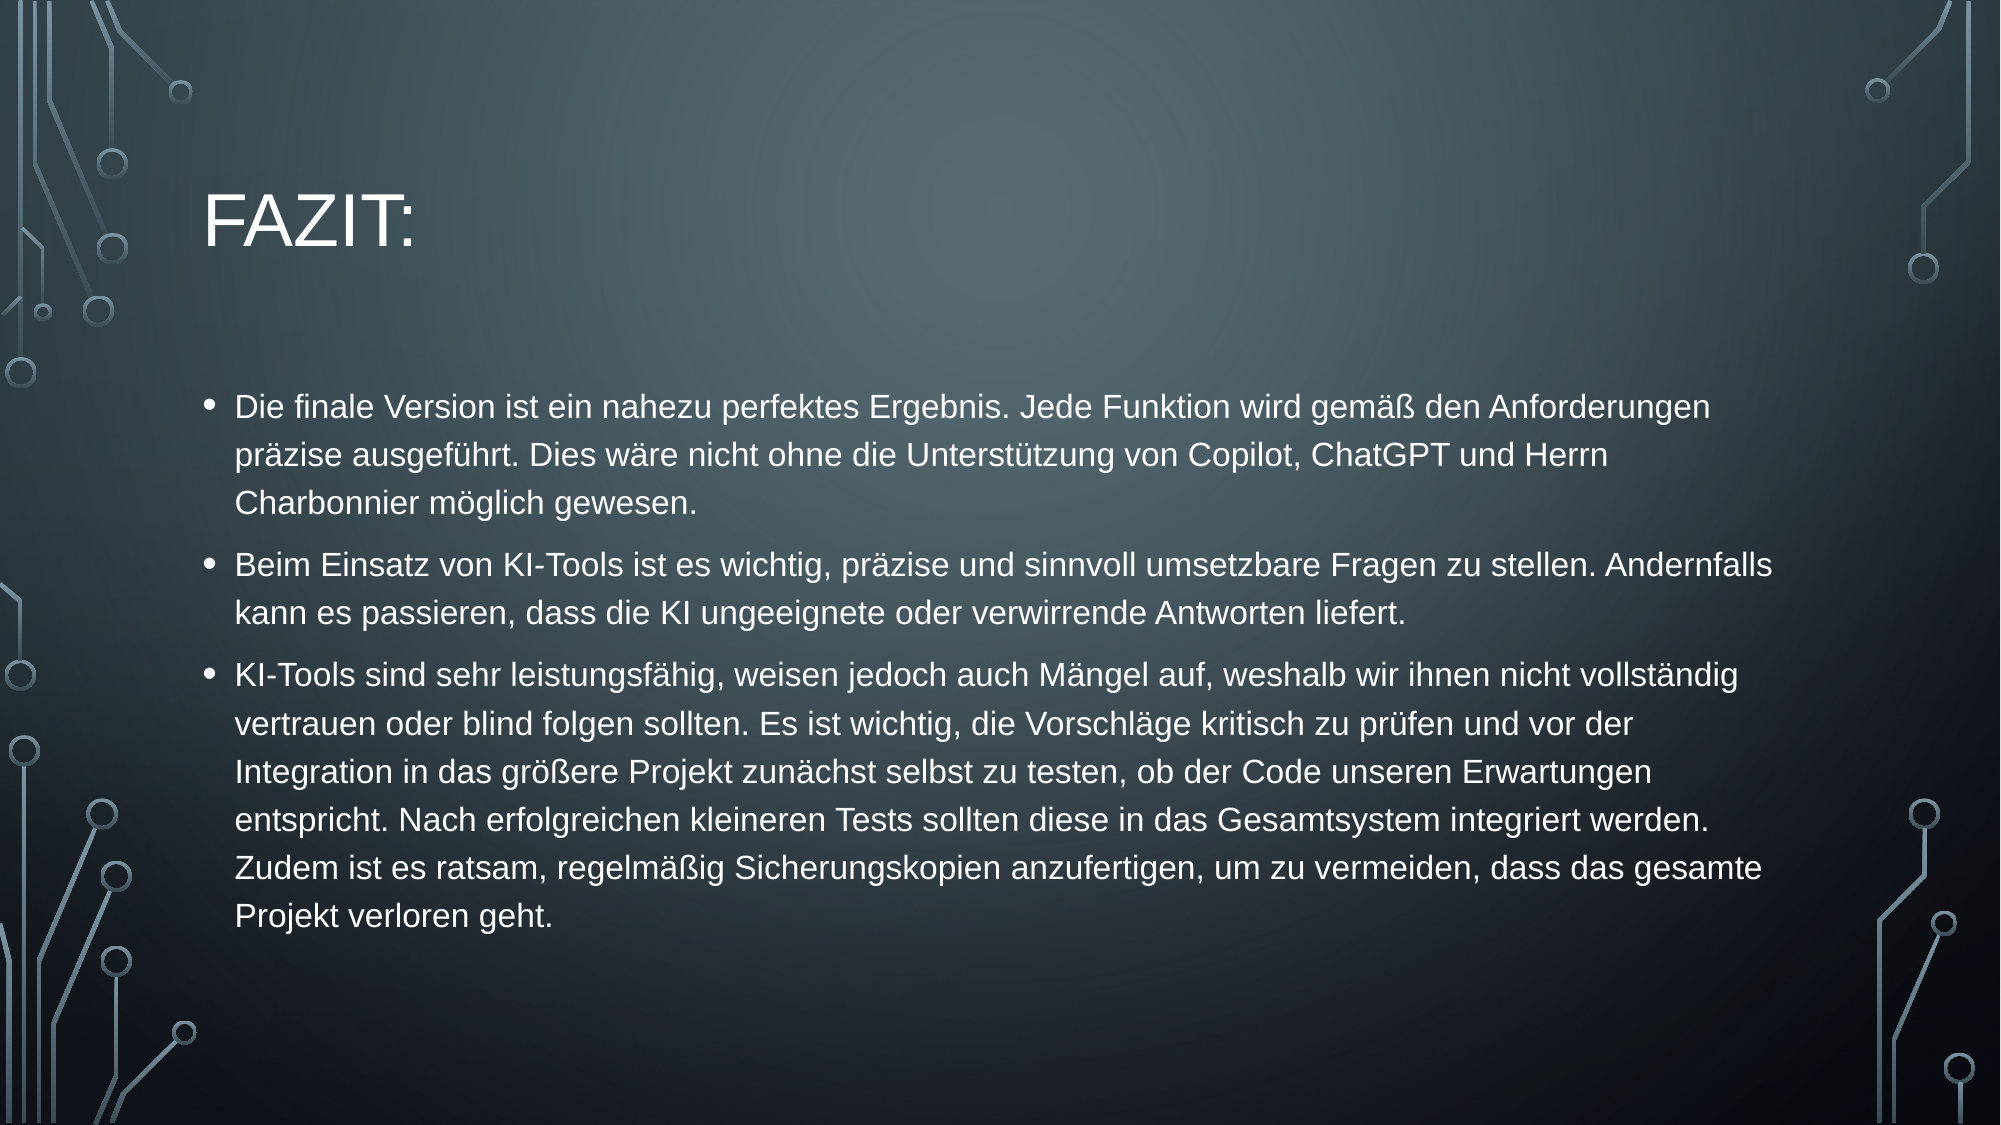

# Fazit:
Die finale Version ist ein nahezu perfektes Ergebnis. Jede Funktion wird gemäß den Anforderungen präzise ausgeführt. Dies wäre nicht ohne die Unterstützung von Copilot, ChatGPT und Herrn Charbonnier möglich gewesen.
Beim Einsatz von KI-Tools ist es wichtig, präzise und sinnvoll umsetzbare Fragen zu stellen. Andernfalls kann es passieren, dass die KI ungeeignete oder verwirrende Antworten liefert.
KI-Tools sind sehr leistungsfähig, weisen jedoch auch Mängel auf, weshalb wir ihnen nicht vollständig vertrauen oder blind folgen sollten. Es ist wichtig, die Vorschläge kritisch zu prüfen und vor der Integration in das größere Projekt zunächst selbst zu testen, ob der Code unseren Erwartungen entspricht. Nach erfolgreichen kleineren Tests sollten diese in das Gesamtsystem integriert werden. Zudem ist es ratsam, regelmäßig Sicherungskopien anzufertigen, um zu vermeiden, dass das gesamte Projekt verloren geht.